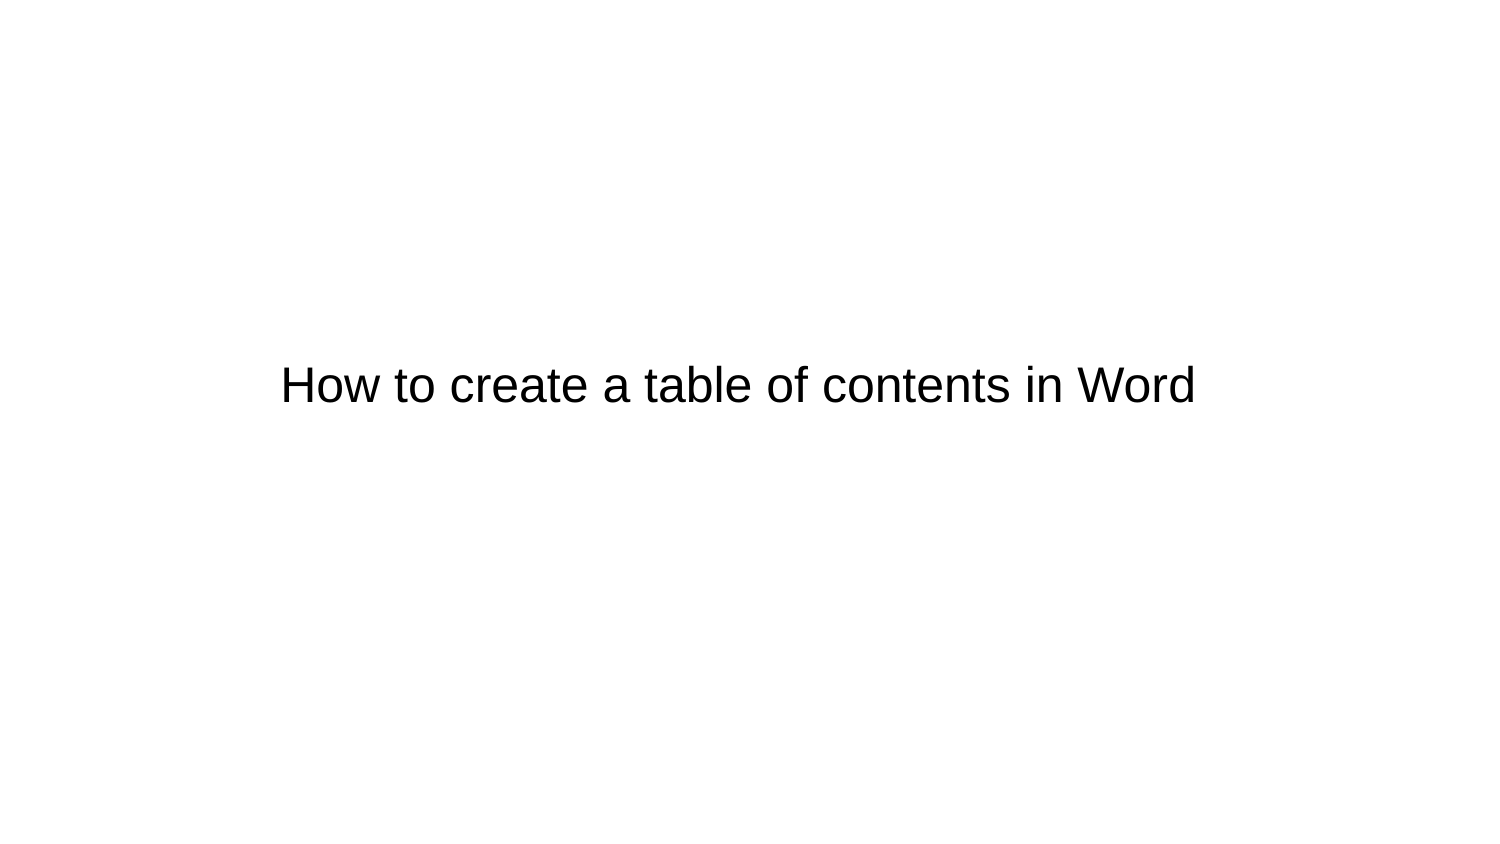

How to create a table of contents in Word